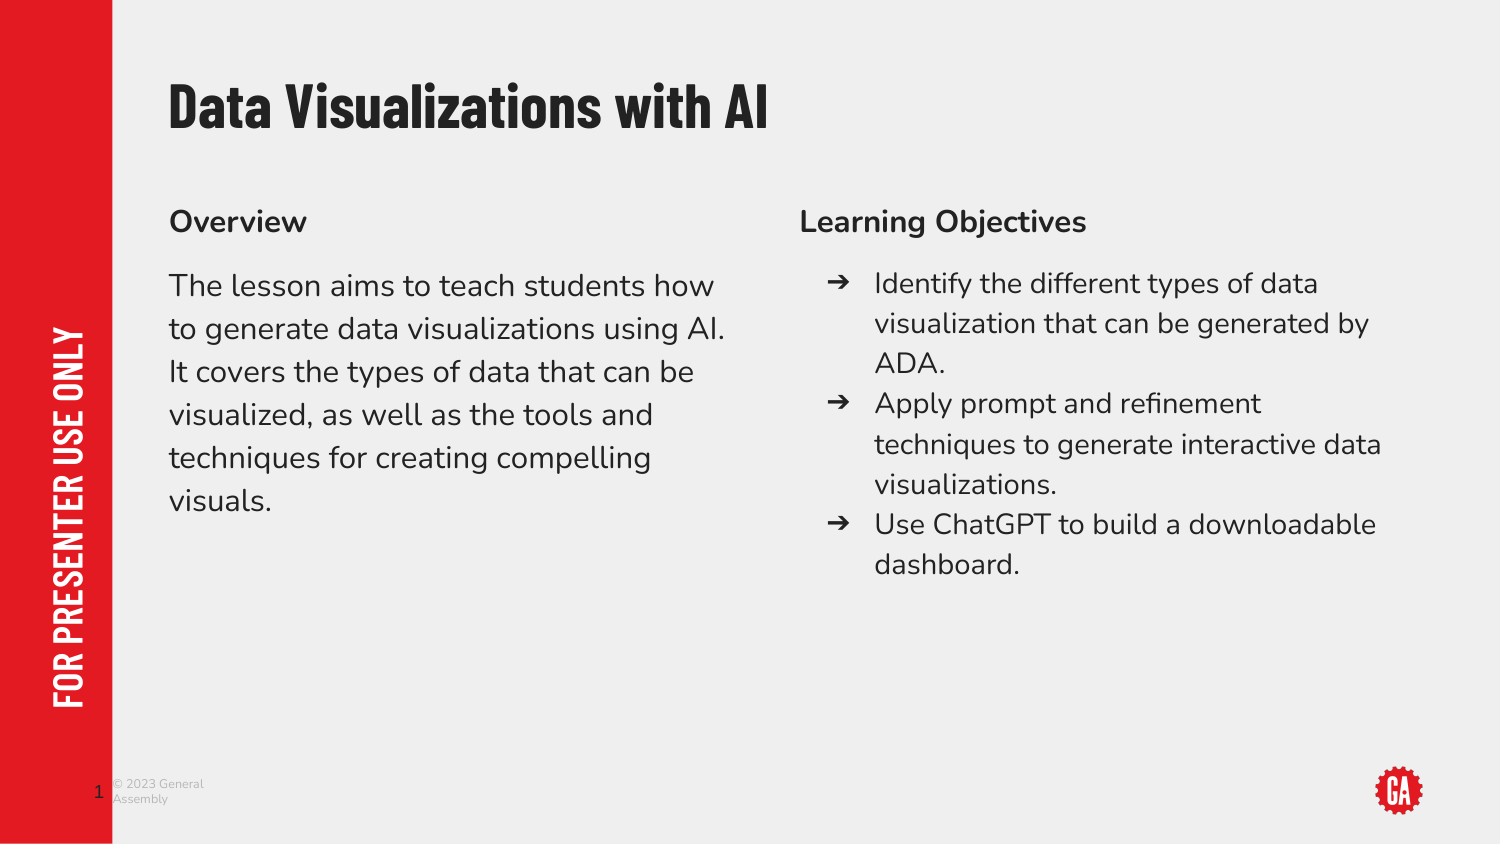

# Data Visualizations with Al
Overview
The lesson aims to teach students how to generate data visualizations using AI. It covers the types of data that can be visualized, as well as the tools and techniques for creating compelling visuals.

Learning Objectives
Identify the different types of data visualization that can be generated by ADA.
Apply prompt and refinement techniques to generate interactive data visualizations.
Use ChatGPT to build a downloadable dashboard.

1